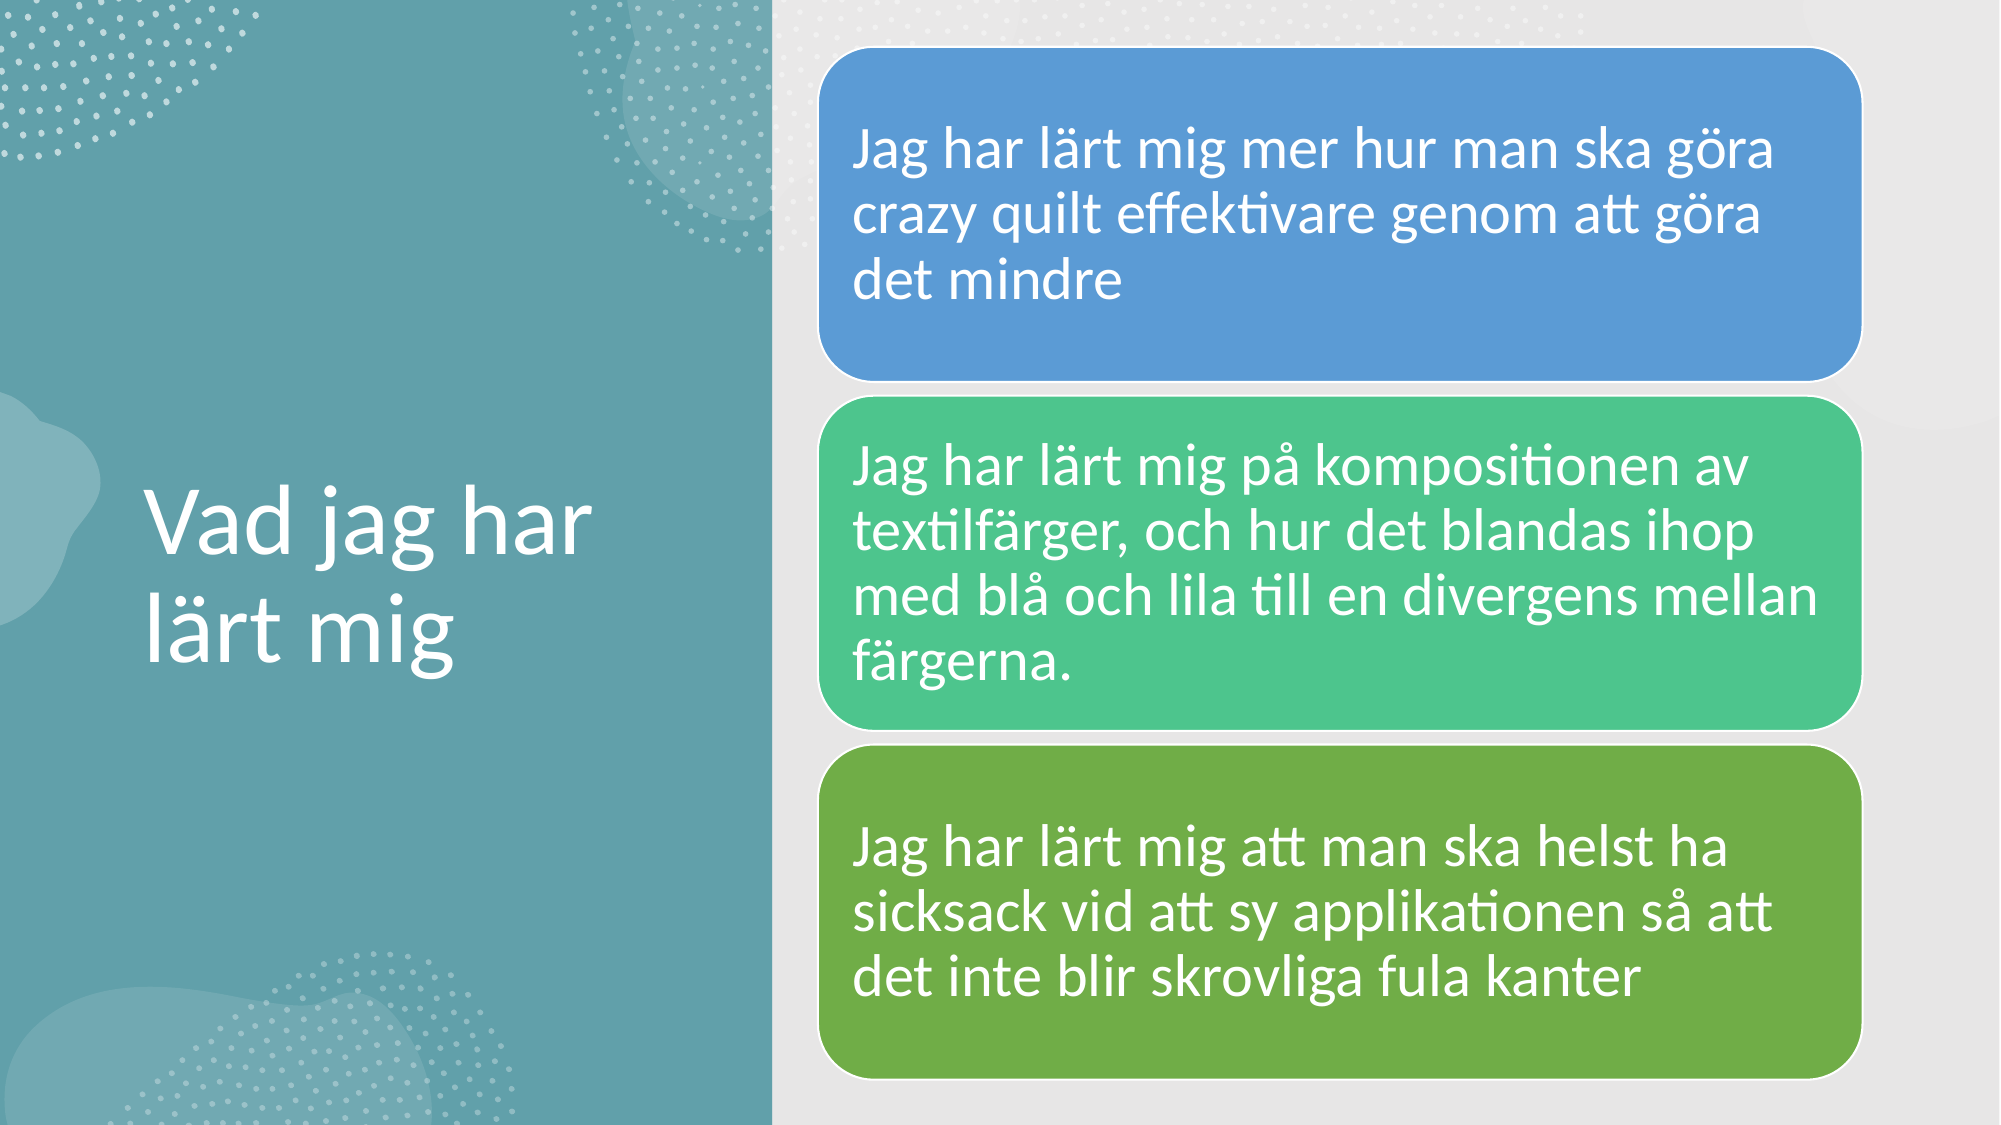

Jag har lärt mig mer hur man ska göra crazy quilt effektivare genom att göra det mindre
# Vad jag har lärt mig
Jag har lärt mig på kompositionen av textilfärger, och hur det blandas ihop med blå och lila till en divergens mellan färgerna.
Jag har lärt mig att man ska helst ha sicksack vid att sy applikationen så att det inte blir skrovliga fula kanter